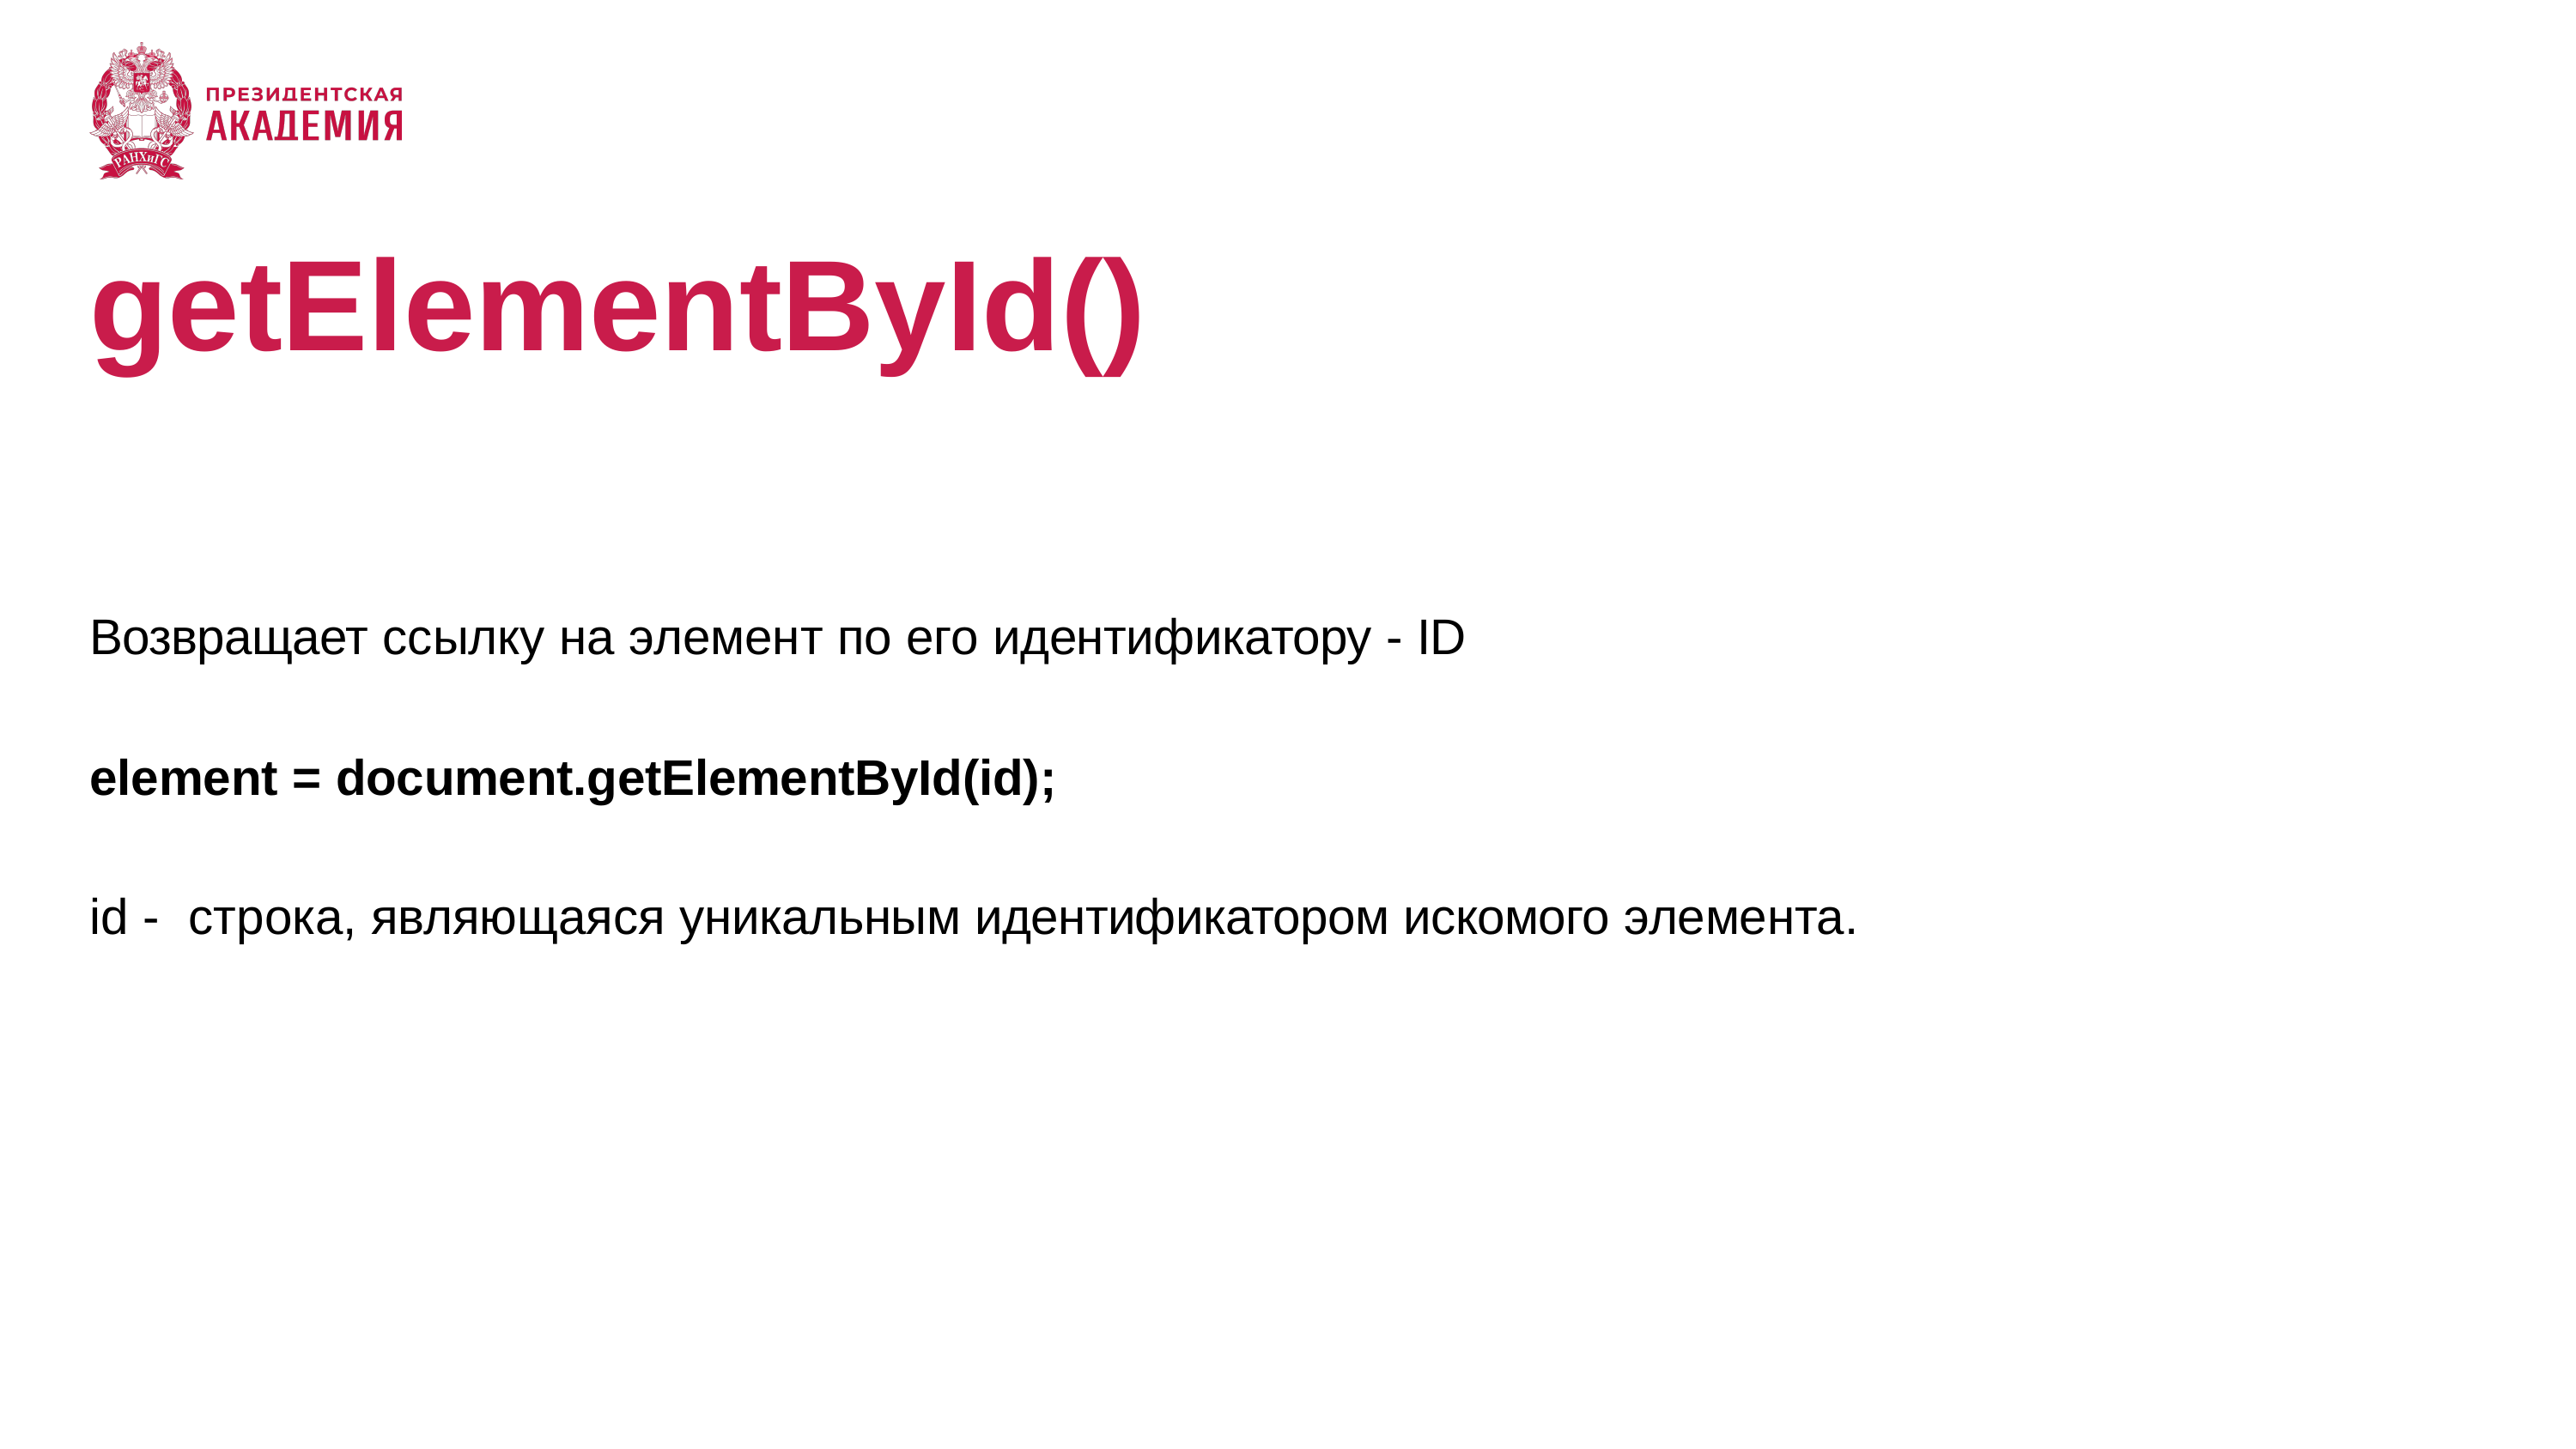

# getElementById()
Возвращает ссылку на элемент по его идентификатору - ID

element = document.getElementById(id);

id -	строка, являющаяся уникальным идентификатором искомого элемента.